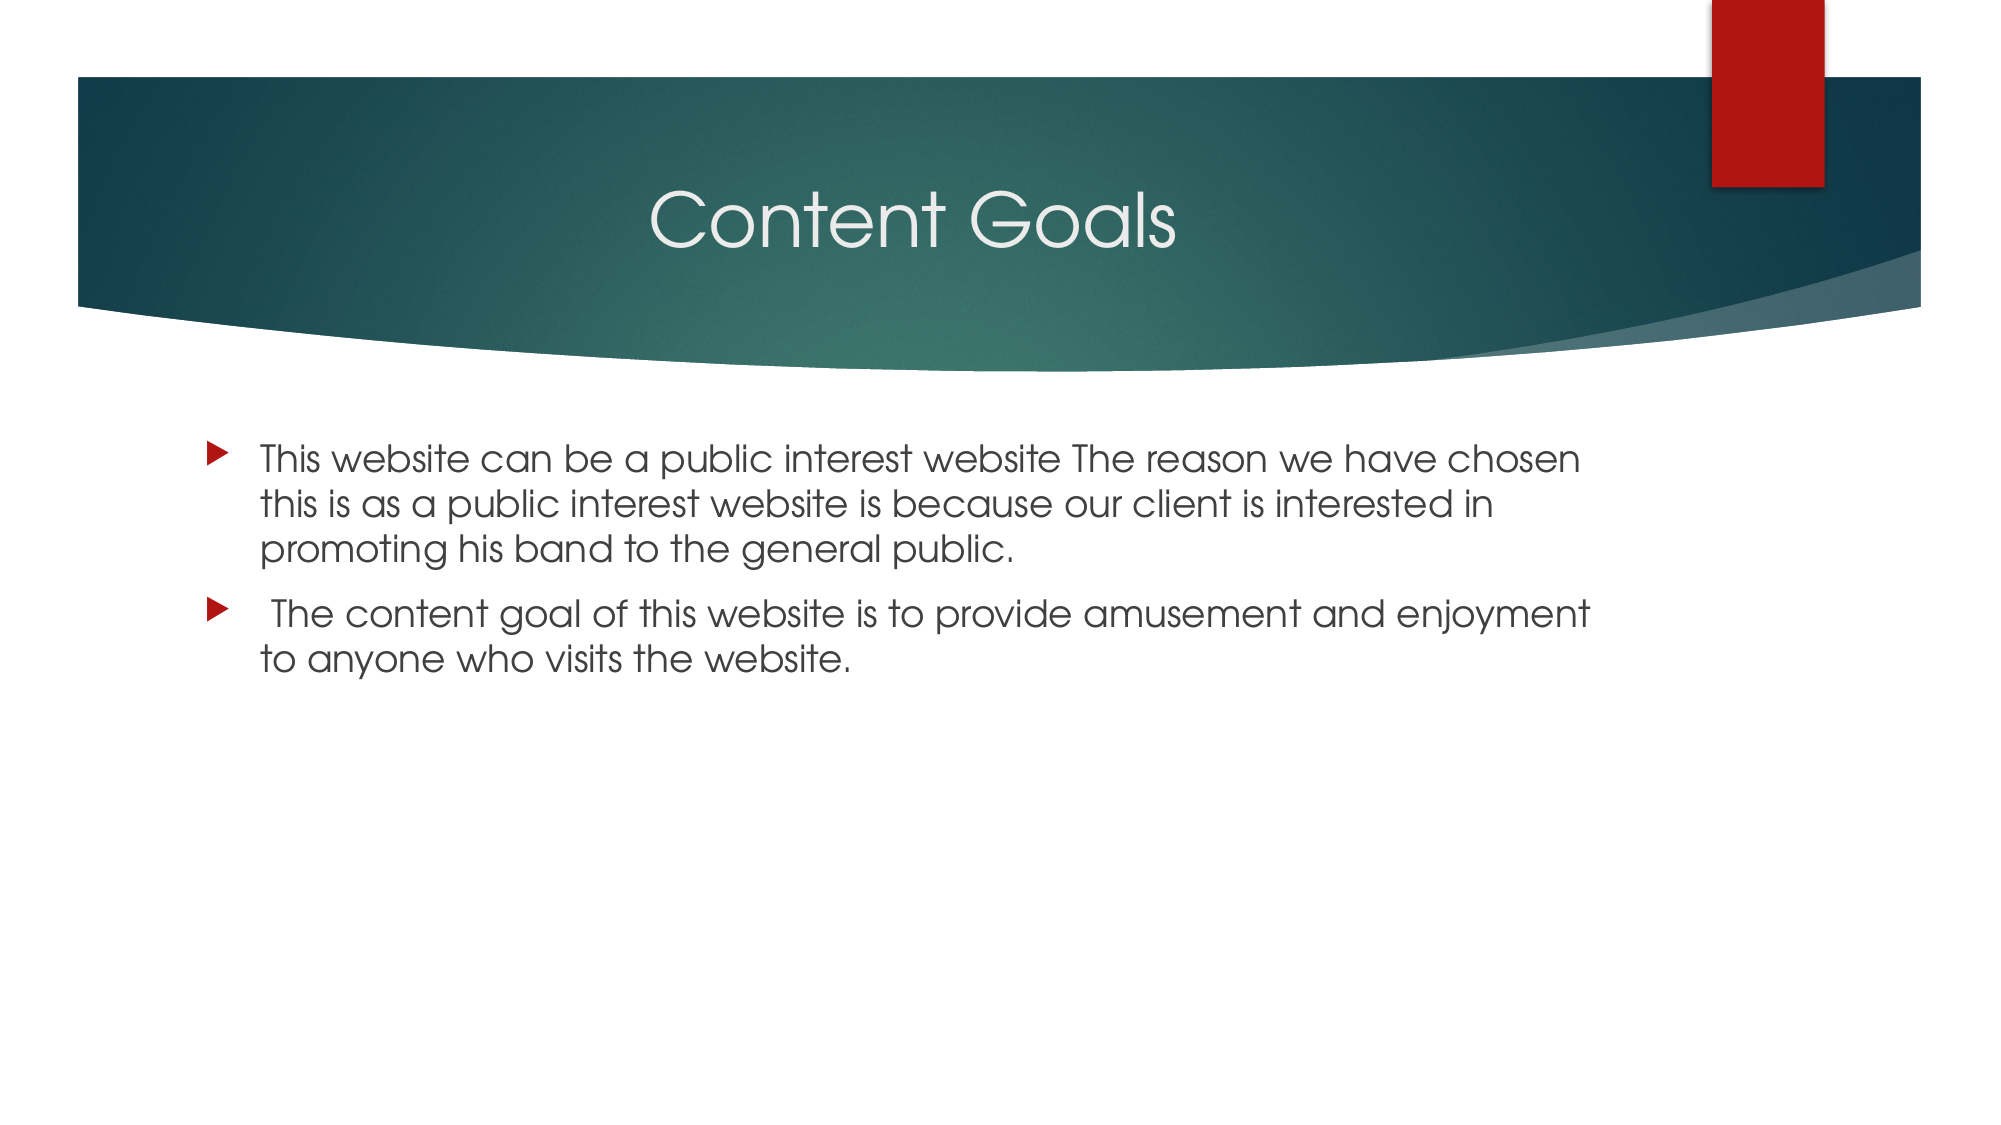

# Content Goals
This website can be a public interest website The reason we have chosen this is as a public interest website is because our client is interested in promoting his band to the general public.
 The content goal of this website is to provide amusement and enjoyment to anyone who visits the website.